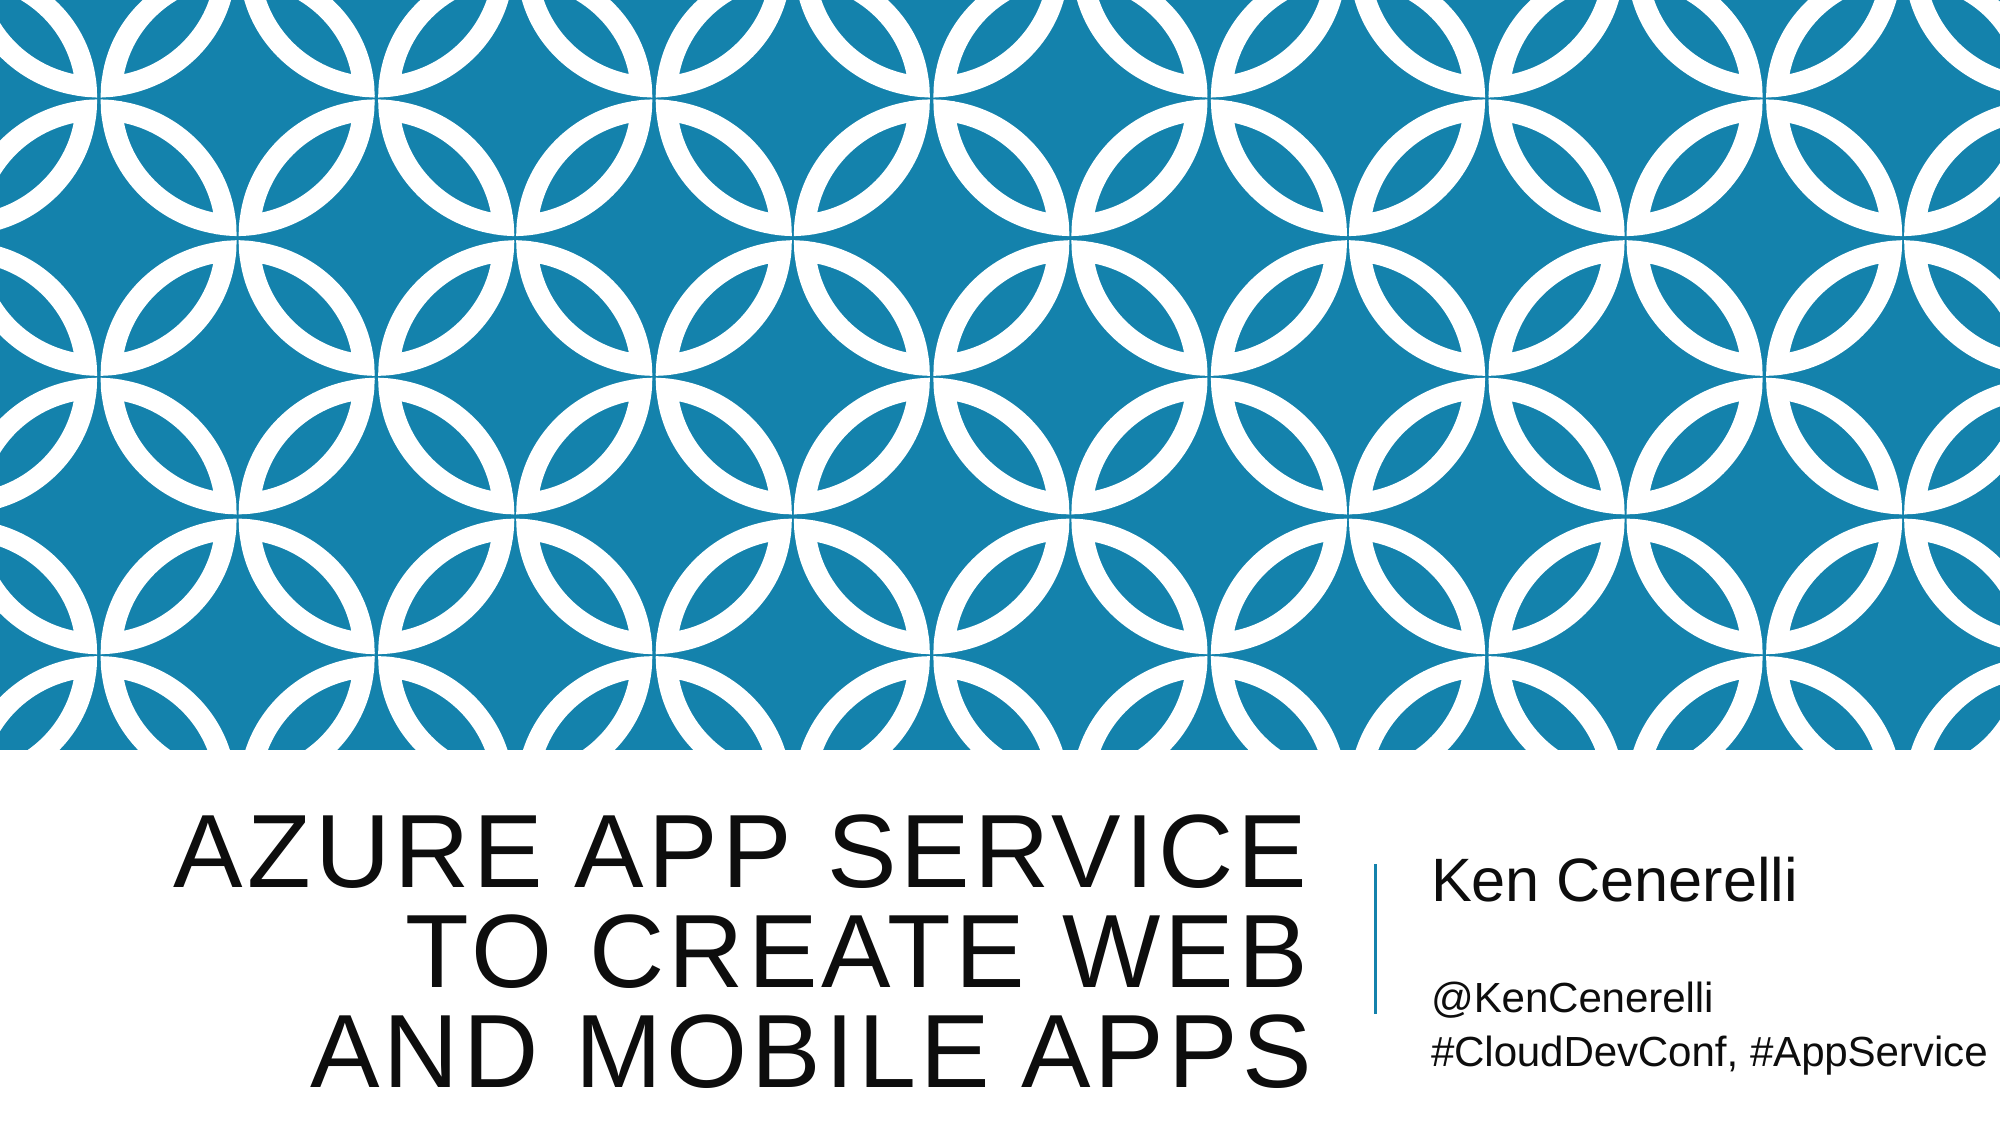

Ken Cenerelli

@KenCenerelli
#CloudDevConf, #AppService
# Azure App Service to Create Web and Mobile Apps